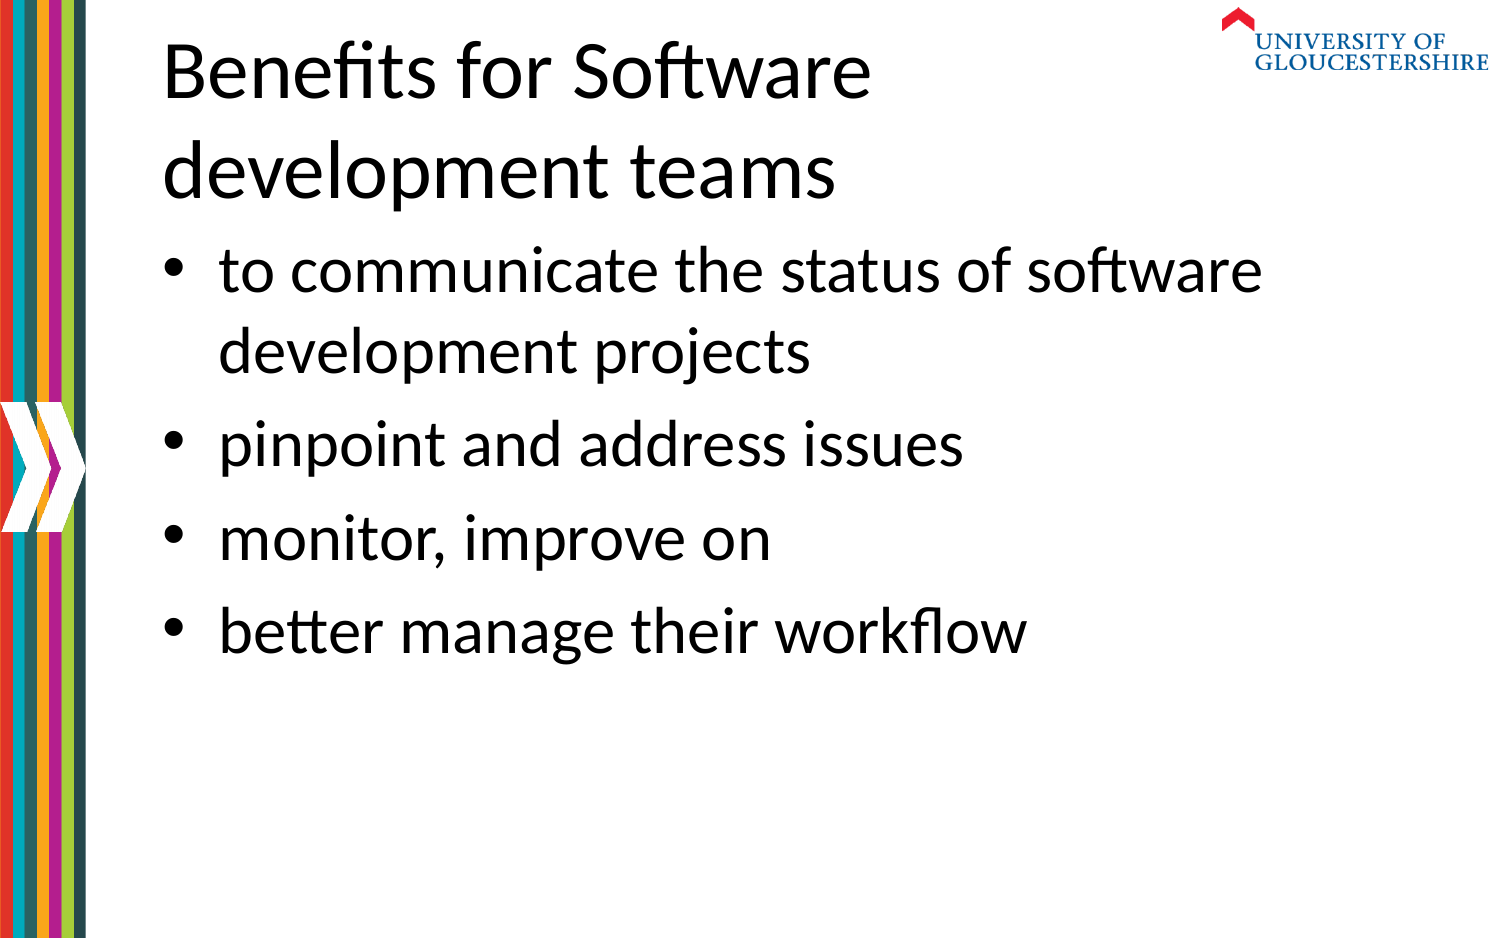

# Benefits for Software development teams
to communicate the status of software development projects
pinpoint and address issues
monitor, improve on
better manage their workflow